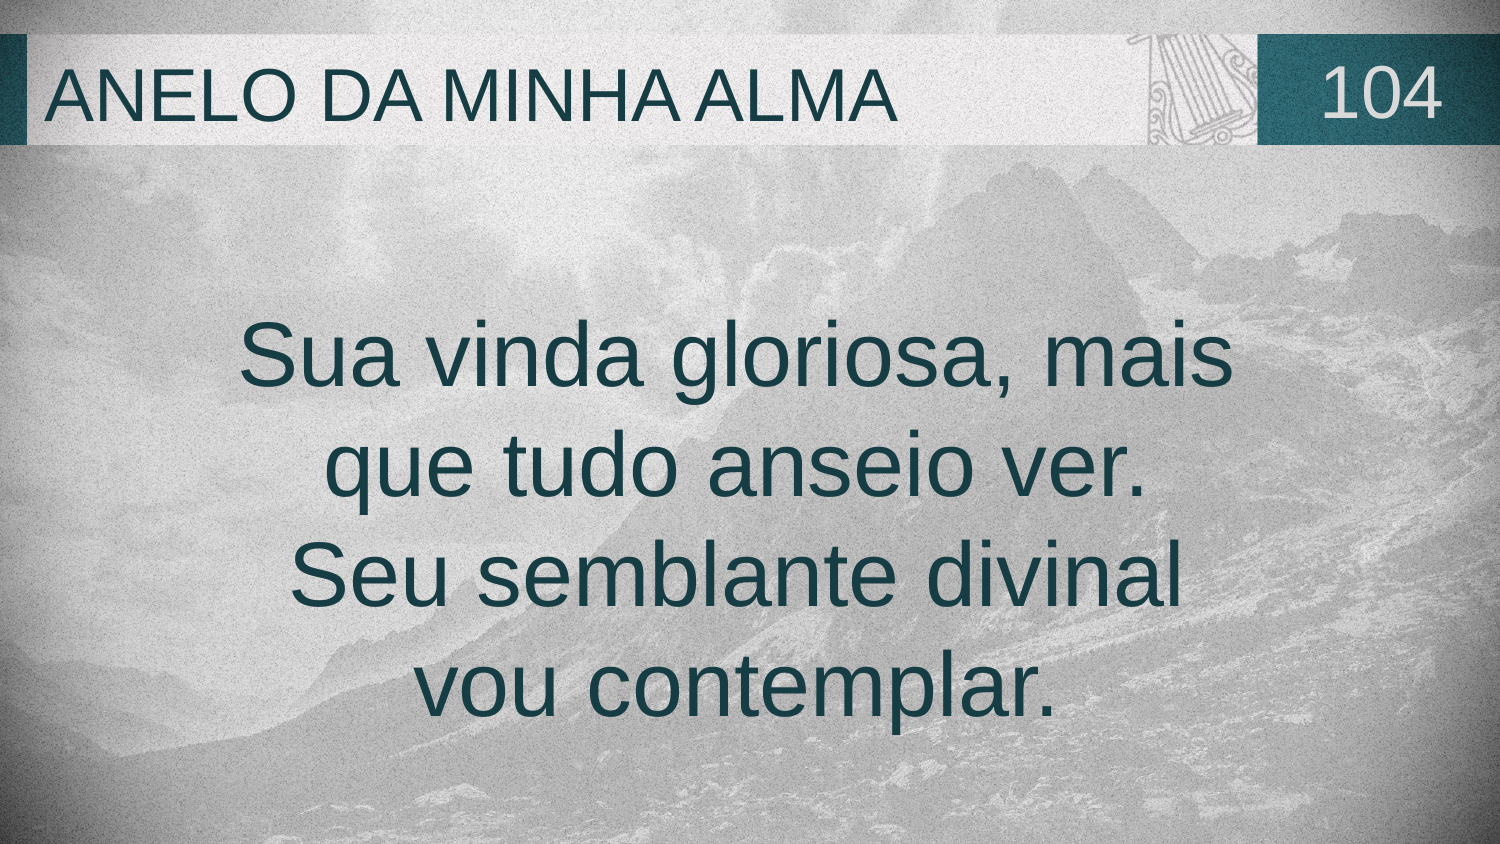

# ANELO DA MINHA ALMA
104
Sua vinda gloriosa, mais
que tudo anseio ver.
Seu semblante divinal
vou contemplar.